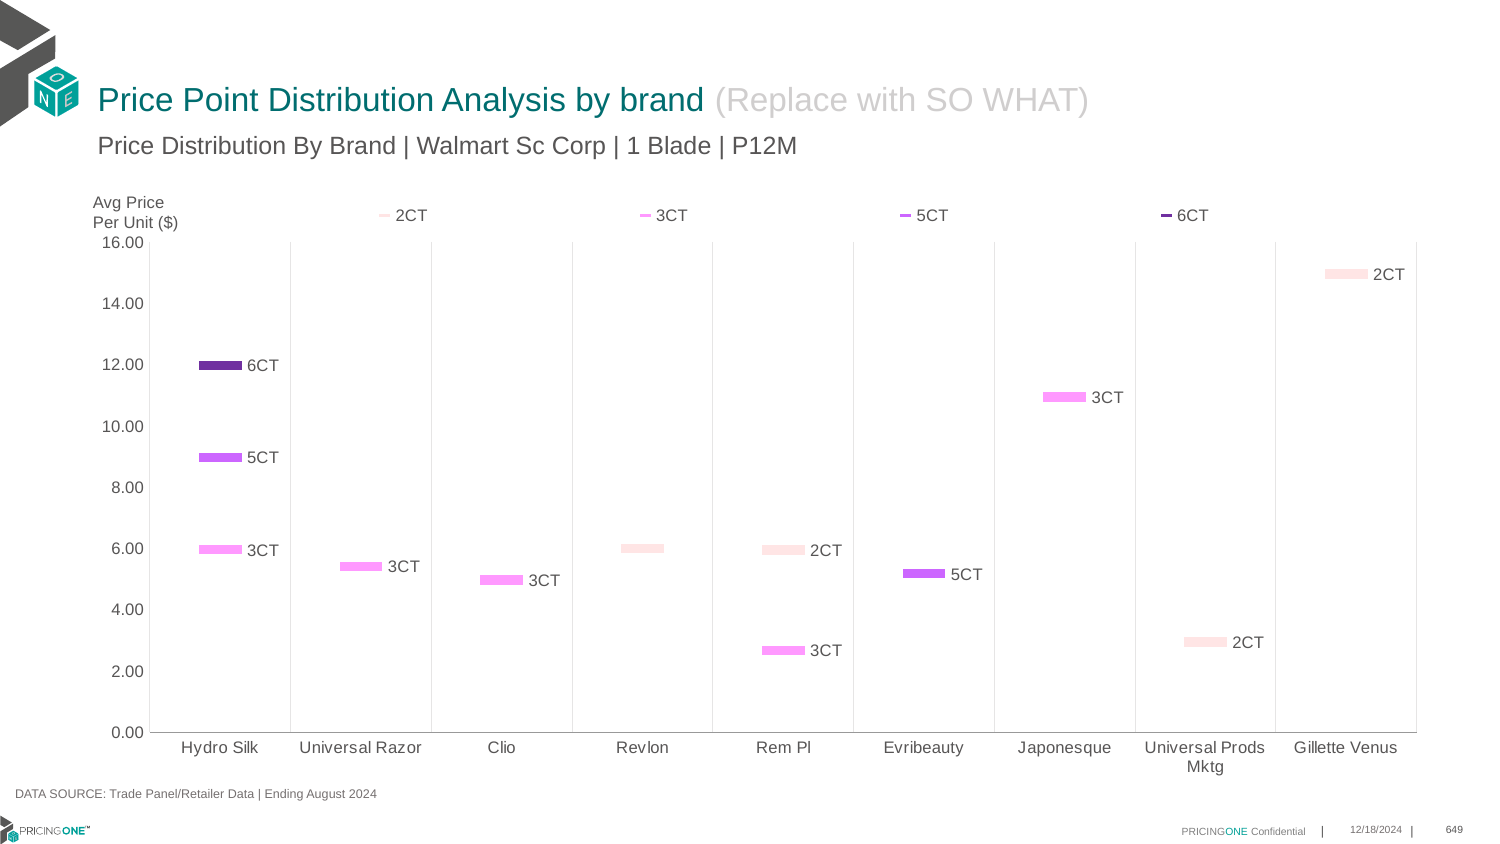

# Price Point Distribution Analysis by brand (Replace with SO WHAT)
Price Distribution By Brand | Walmart Sc Corp | 1 Blade | P12M

### Chart

| Category | 2CT | 3CT | 5CT | 6CT |
|---|---|---|---|---|
| Hydro Silk | None | 5.949863499564185 | 8.95122001697055 | 11.960547528517111 |
| Universal Razor | None | 5.410439668049308 | None | None |
| Clio | None | 4.959325730093104 | None | None |
| Revlon | 5.980729773061287 | None | None | None |
| Rem Pl | 5.944541294399651 | 2.6721057101561616 | None | None |
| Evribeauty | None | None | 5.164324869103512 | None |
| Japonesque | None | 10.933629015544042 | None | None |
| Universal Prods Mktg | 2.9391317168902877 | None | None | None |
| Gillette Venus | 14.946570475441403 | None | None | None |
Avg Price
Per Unit ($)
DATA SOURCE: Trade Panel/Retailer Data | Ending August 2024
12/18/2024
649